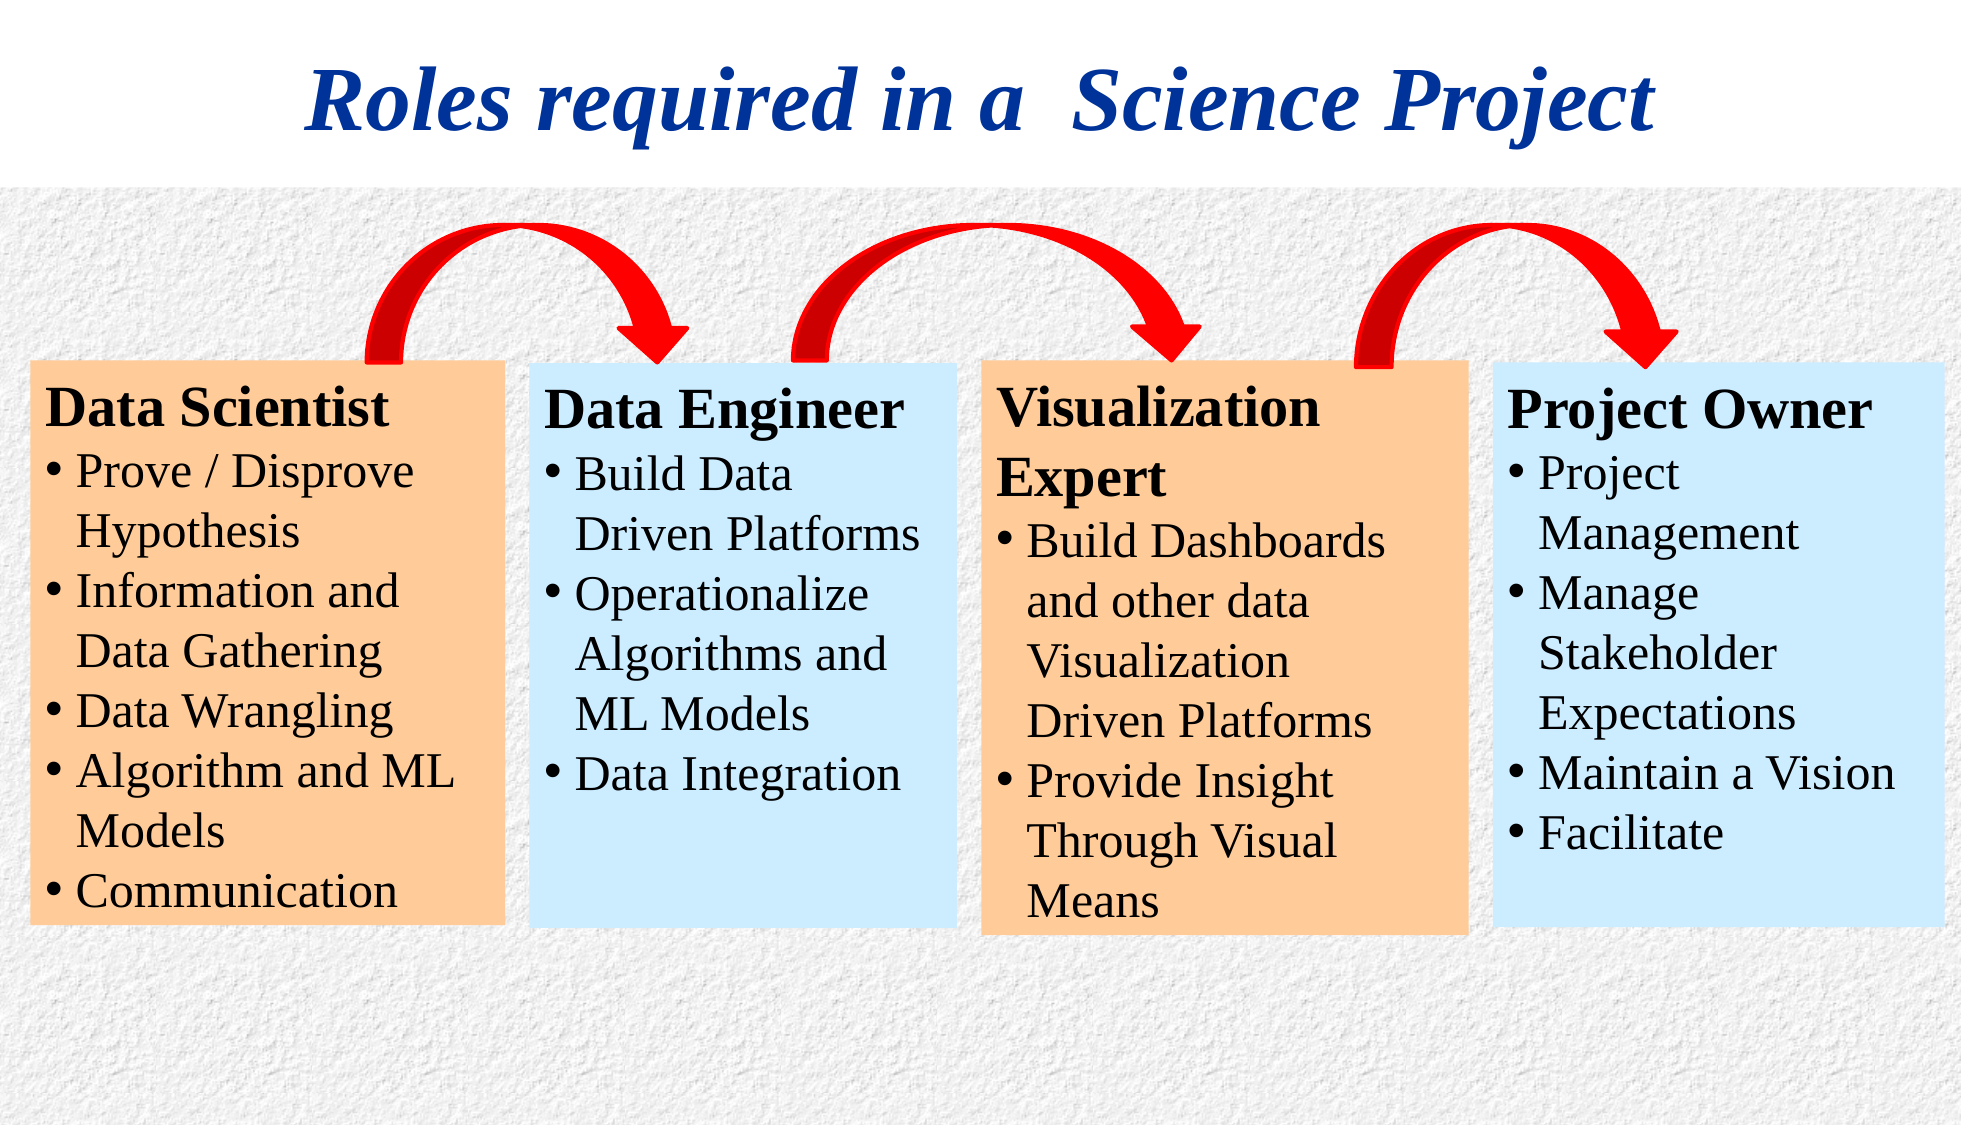

# Roles required in a  Science Project

Data Scientist
Prove / Disprove Hypothesis
Information and Data Gathering
Data Wrangling
Algorithm and ML Models
Communication
Visualization Expert
Build Dashboards and other data Visualization  Driven Platforms
Provide Insight Through Visual Means
Project Owner
Project Management
Manage Stakeholder  Expectations
Maintain a Vision
Facilitate

Data Engineer
Build Data Driven Platforms
Operationalize Algorithms and ML Models
Data Integration